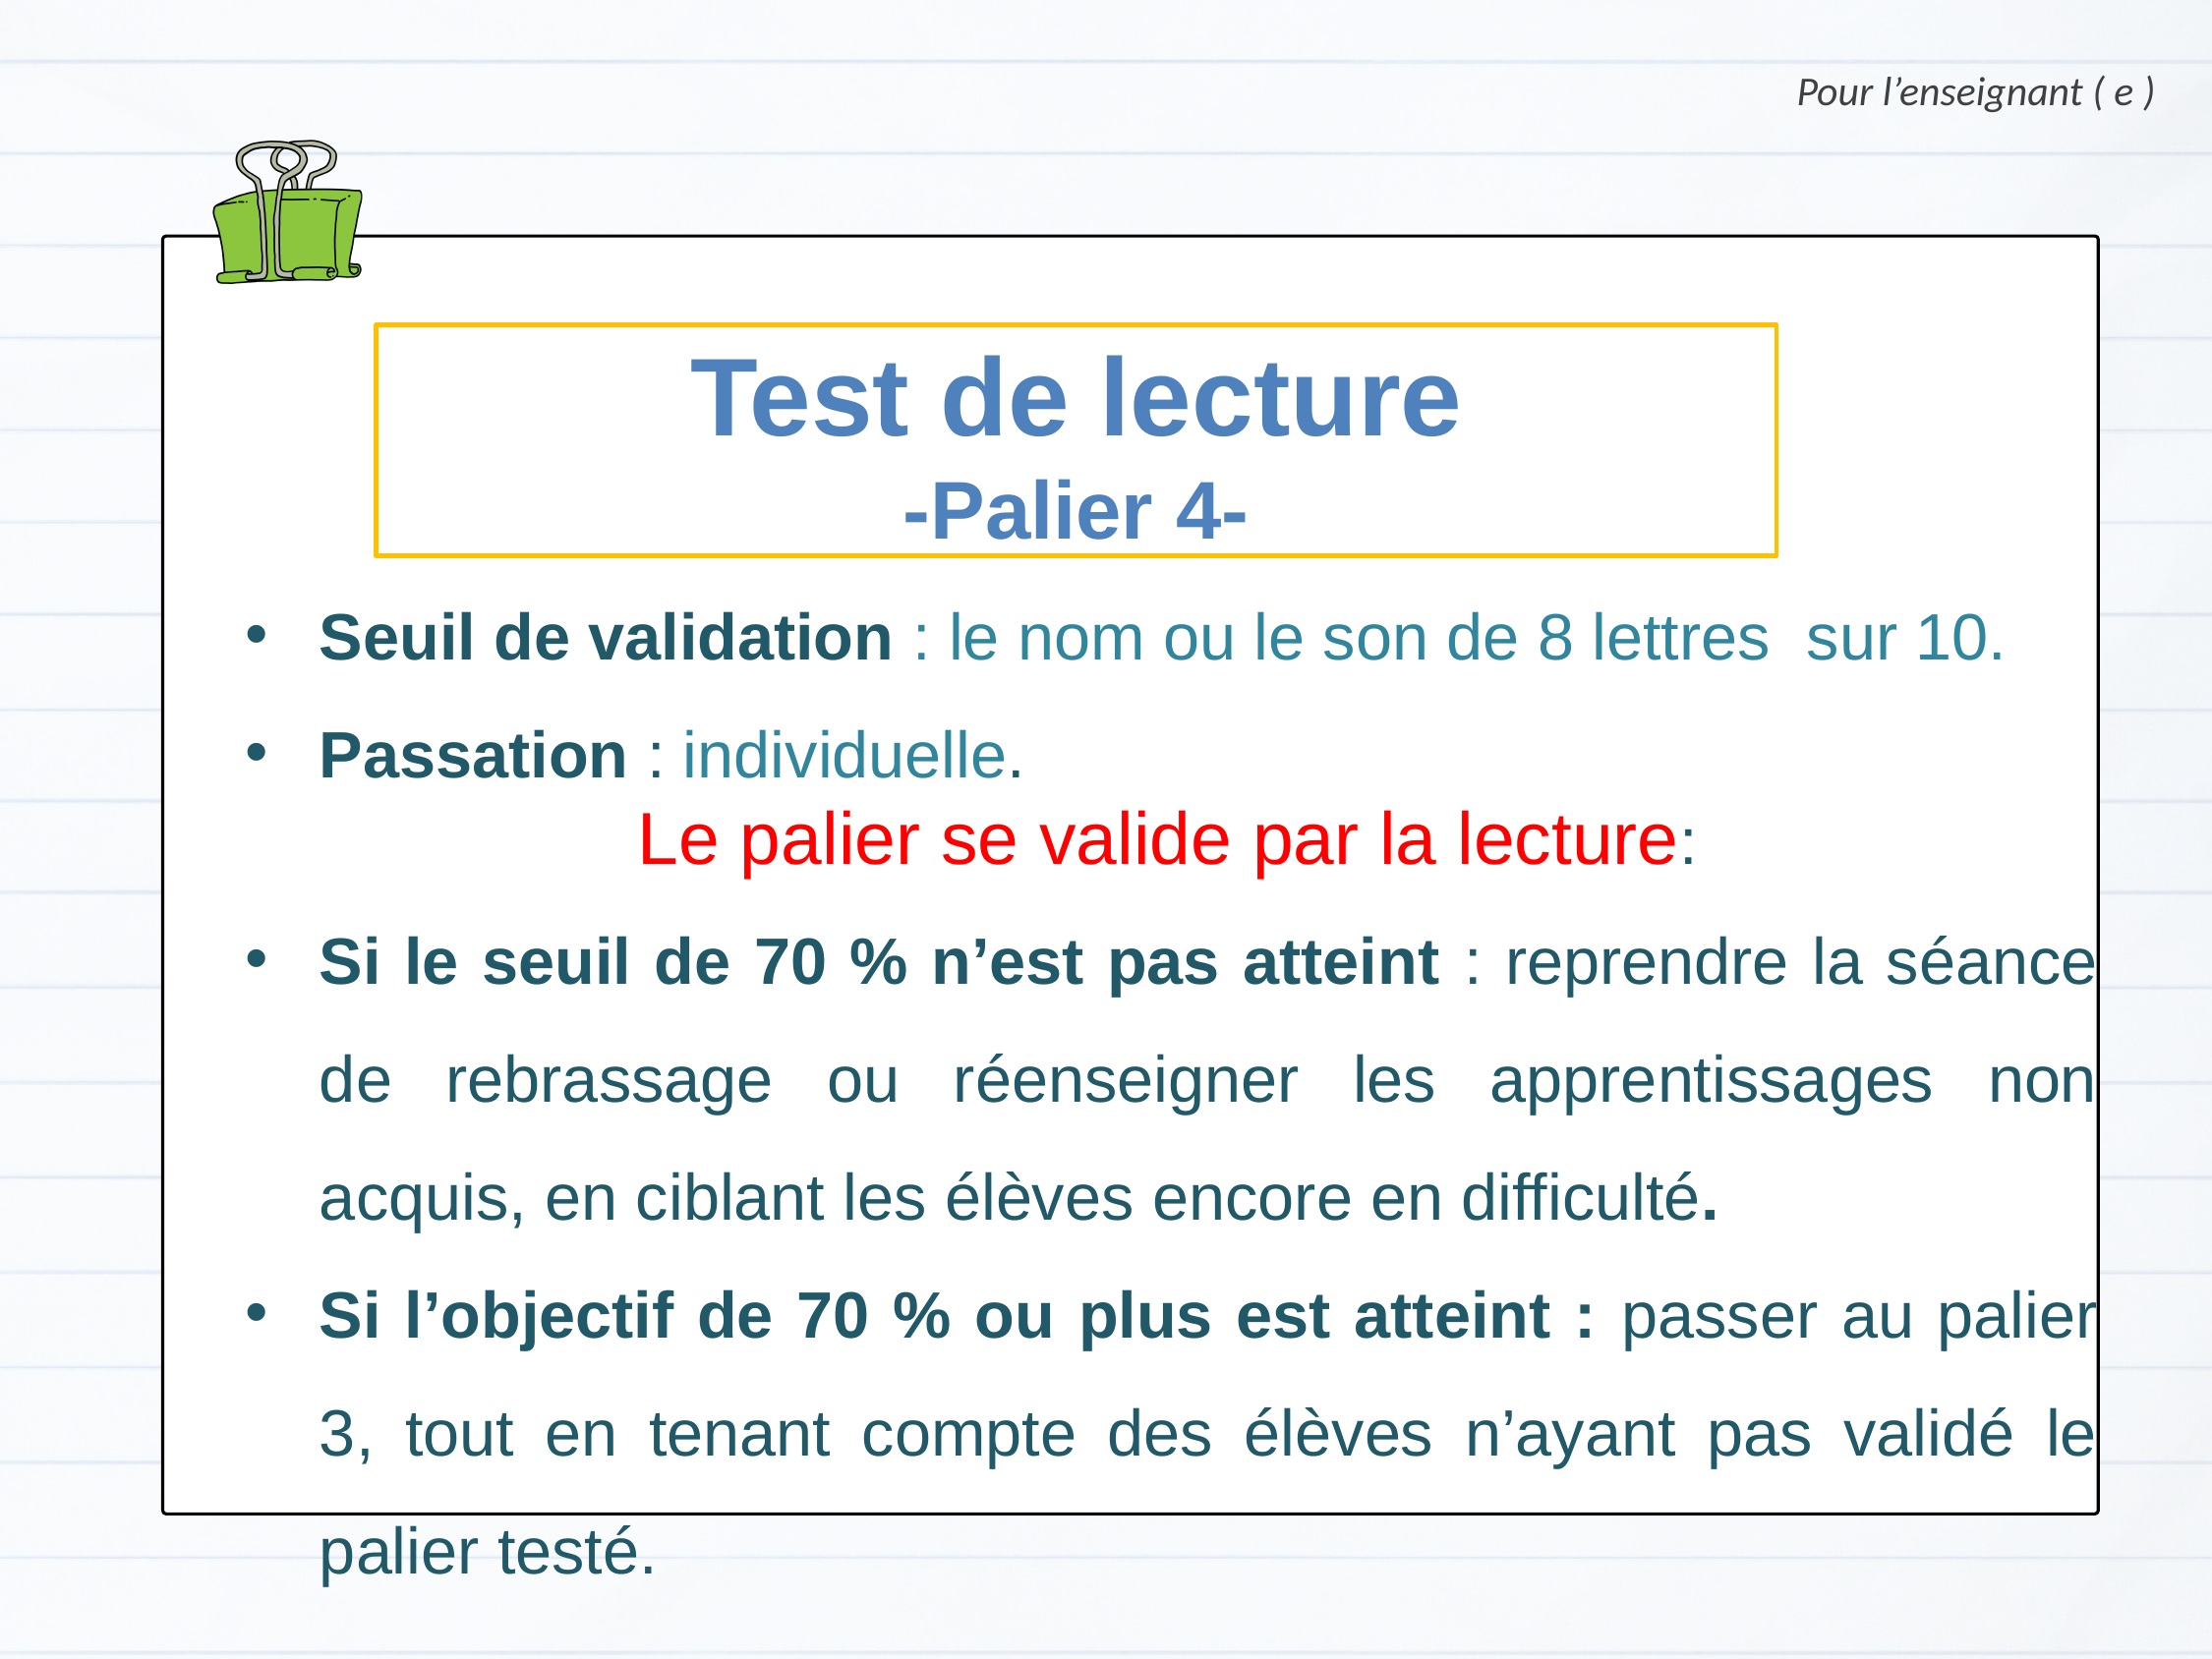

Pour l’enseignant ( e )

Test de lecture
-Palier 4-
Seuil de validation : le nom ou le son de 8 lettres  sur 10.
Passation : individuelle.
Le palier se valide par la lecture:
Si le seuil de 70 % n’est pas atteint : reprendre la séance de rebrassage ou réenseigner les apprentissages non acquis, en ciblant les élèves encore en difficulté.
Si l’objectif de 70 % ou plus est atteint : passer au palier 3, tout en tenant compte des élèves n’ayant pas validé le palier testé.
Version provisoire pour la formation des enseignants